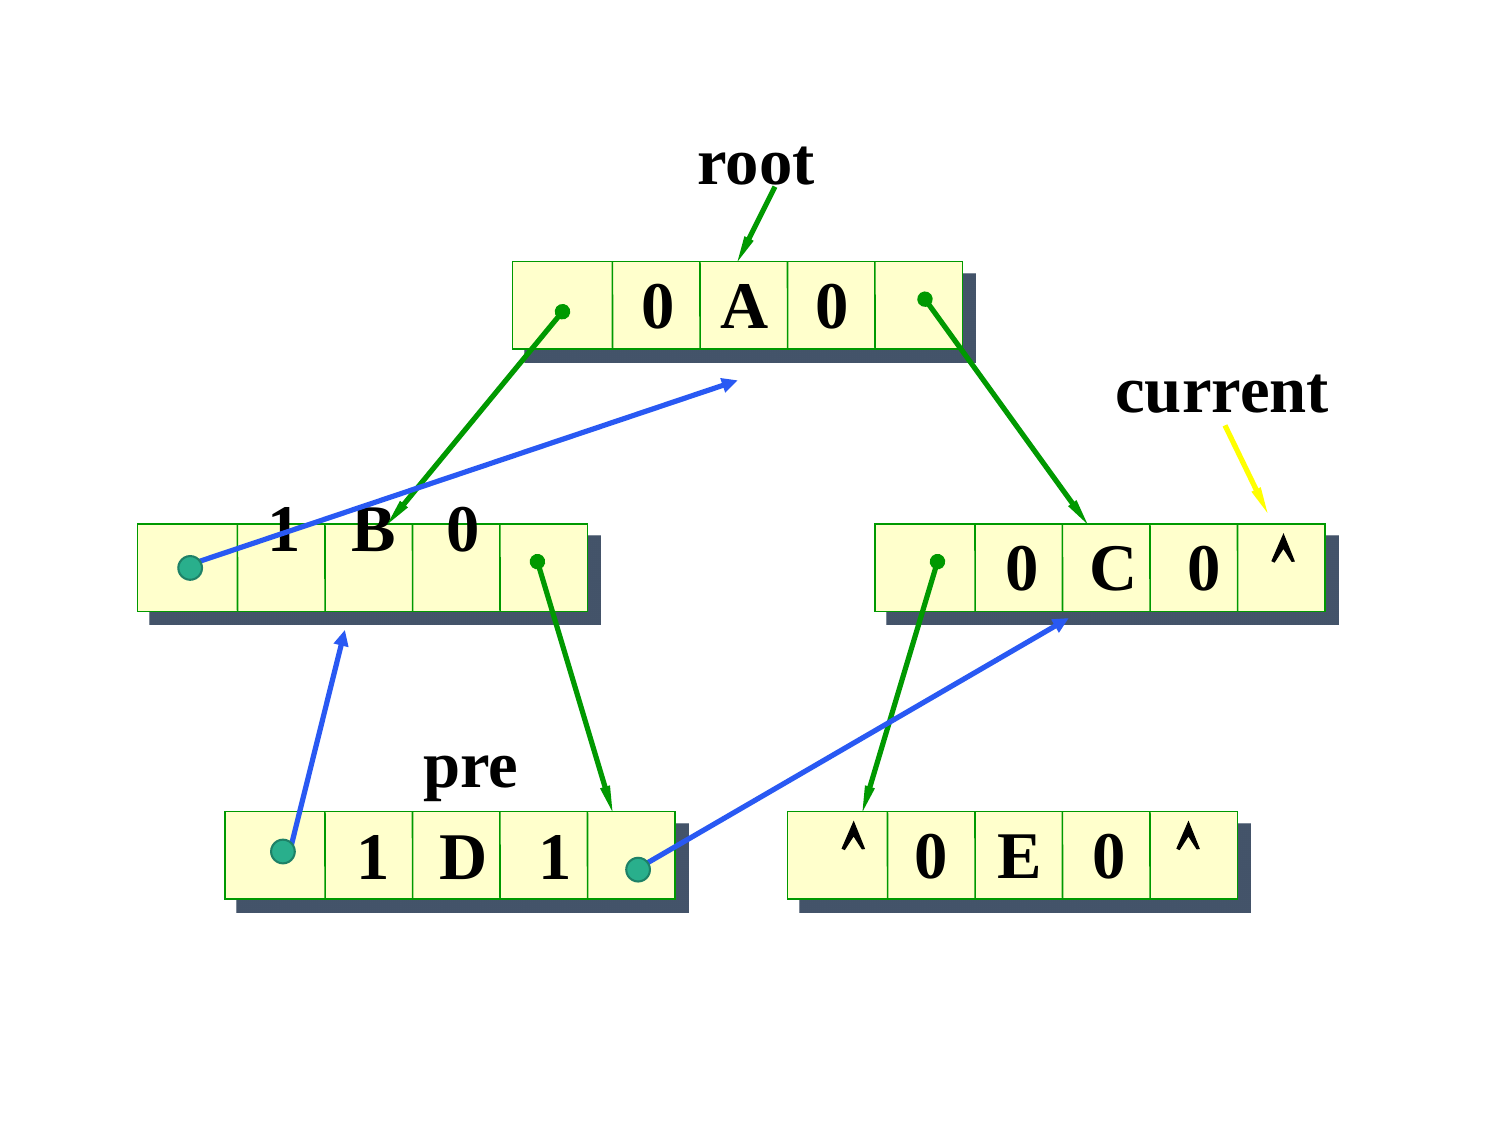

root

0   A   0

current

     0   C   0   ∧
   1   B   0

pre
∧   0   E   0   ∧
   1   D   1